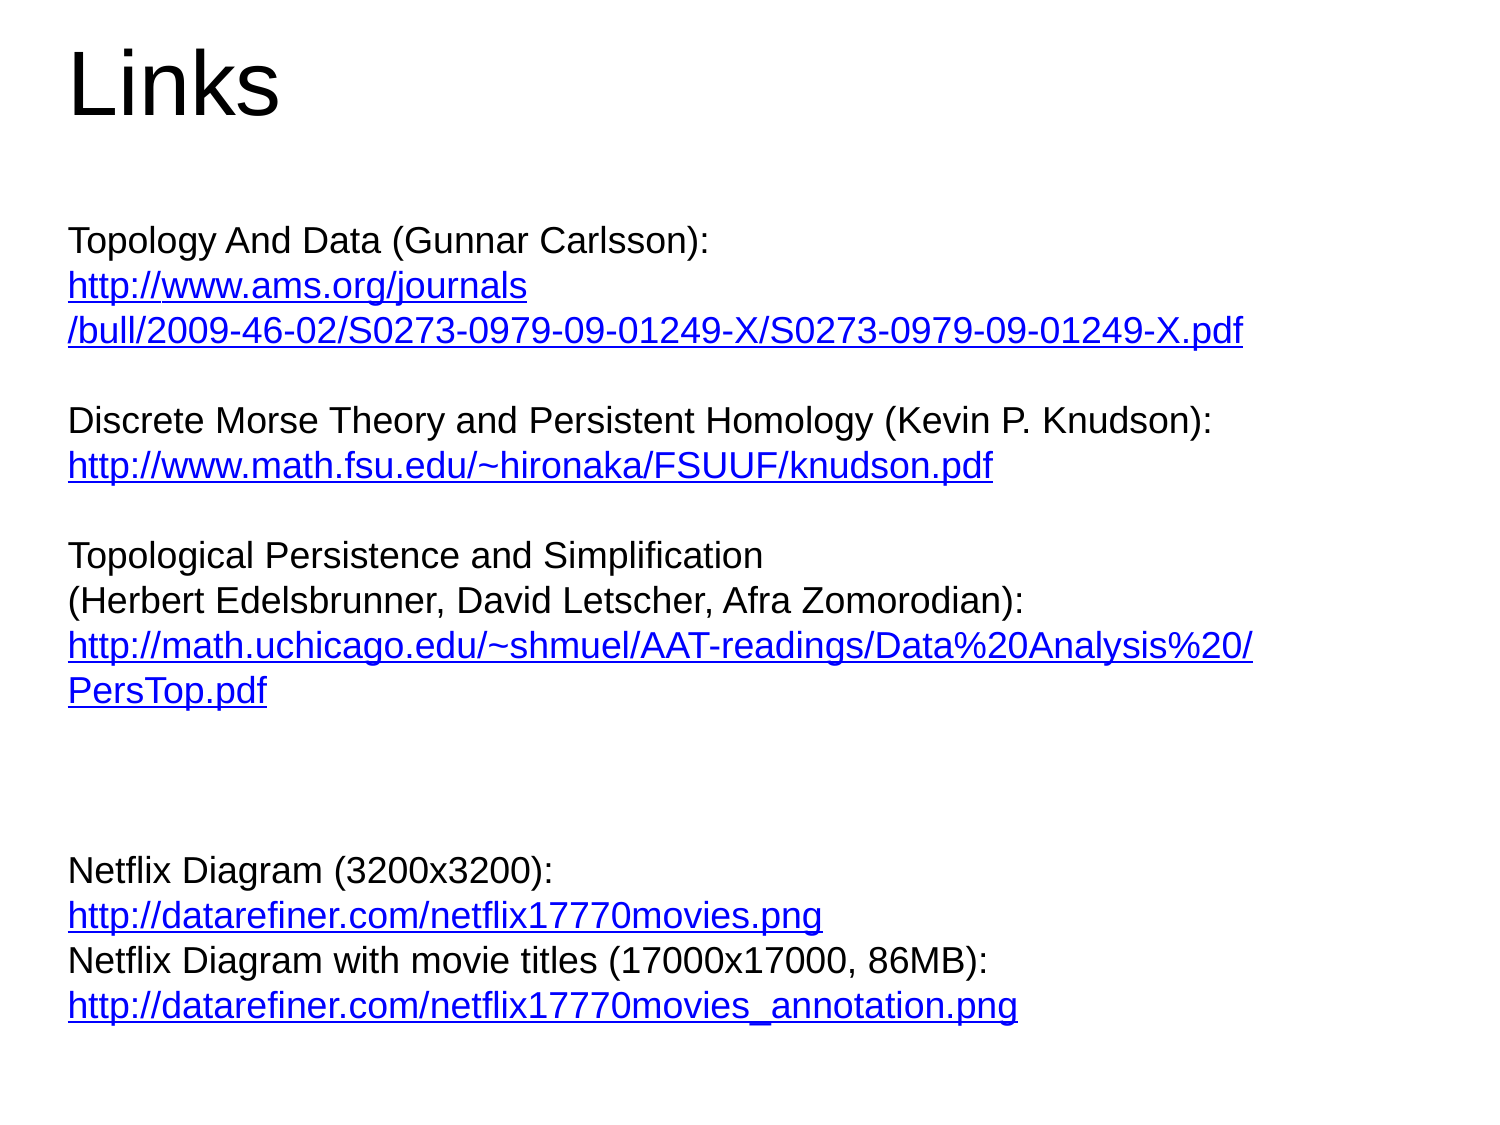

# Links
Topology And Data (Gunnar Carlsson):
http://www.ams.org/journals/bull/2009-46-02/S0273-0979-09-01249-X/S0273-0979-09-01249-X.pdf

Discrete Morse Theory and Persistent Homology (Kevin P. Knudson):
http://www.math.fsu.edu/~hironaka/FSUUF/knudson.pdf

Topological Persistence and Simpliﬁcation
(Herbert Edelsbrunner, David Letscher, Afra Zomorodian):
http://math.uchicago.edu/~shmuel/AAT-readings/Data%20Analysis%20/PersTop.pdf

Netflix Diagram (3200x3200):
http://datarefiner.com/netflix17770movies.png
Netflix Diagram with movie titles (17000x17000, 86MB):
http://datarefiner.com/netflix17770movies_annotation.png